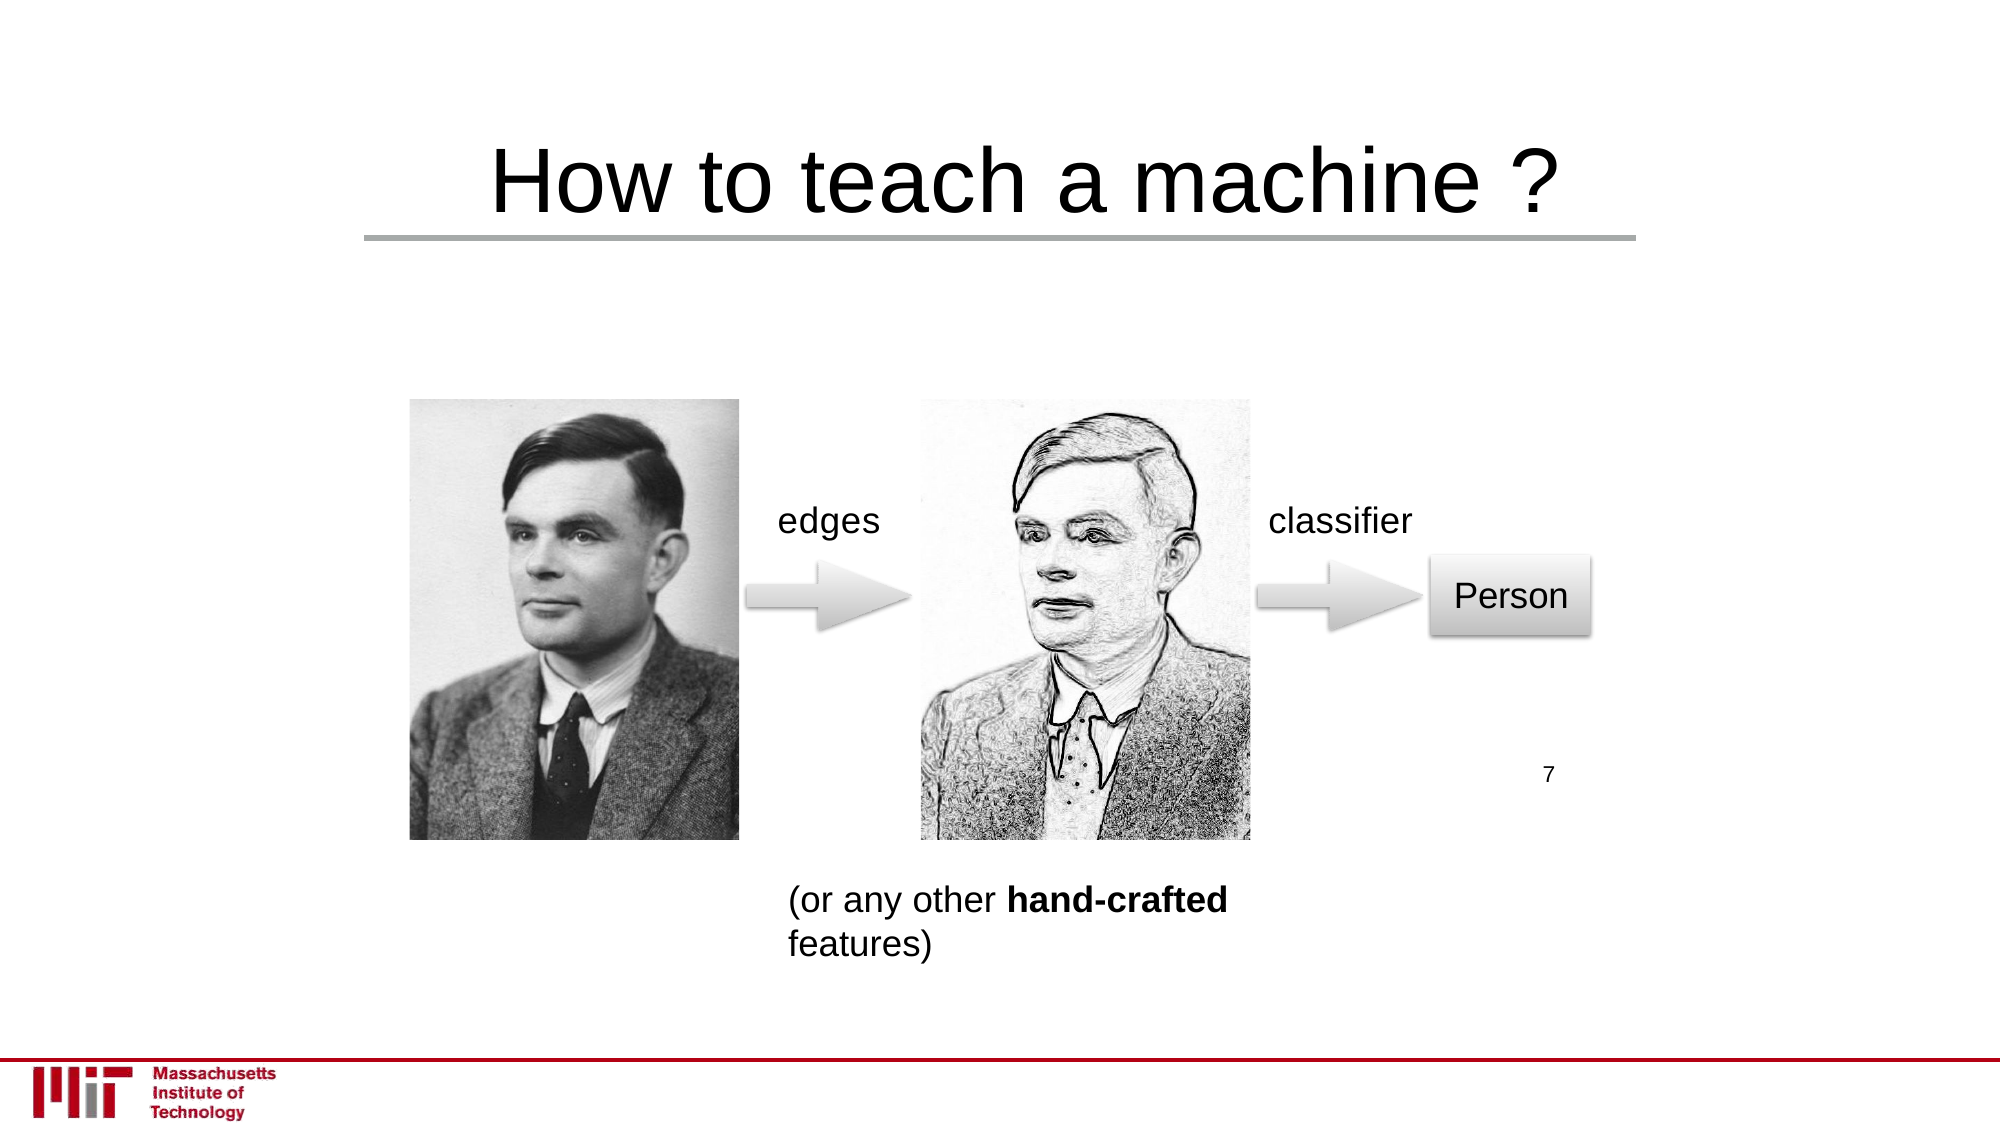

# How to teach a machine ?

edges
classifier

Person
7
(or any other hand-crafted features)